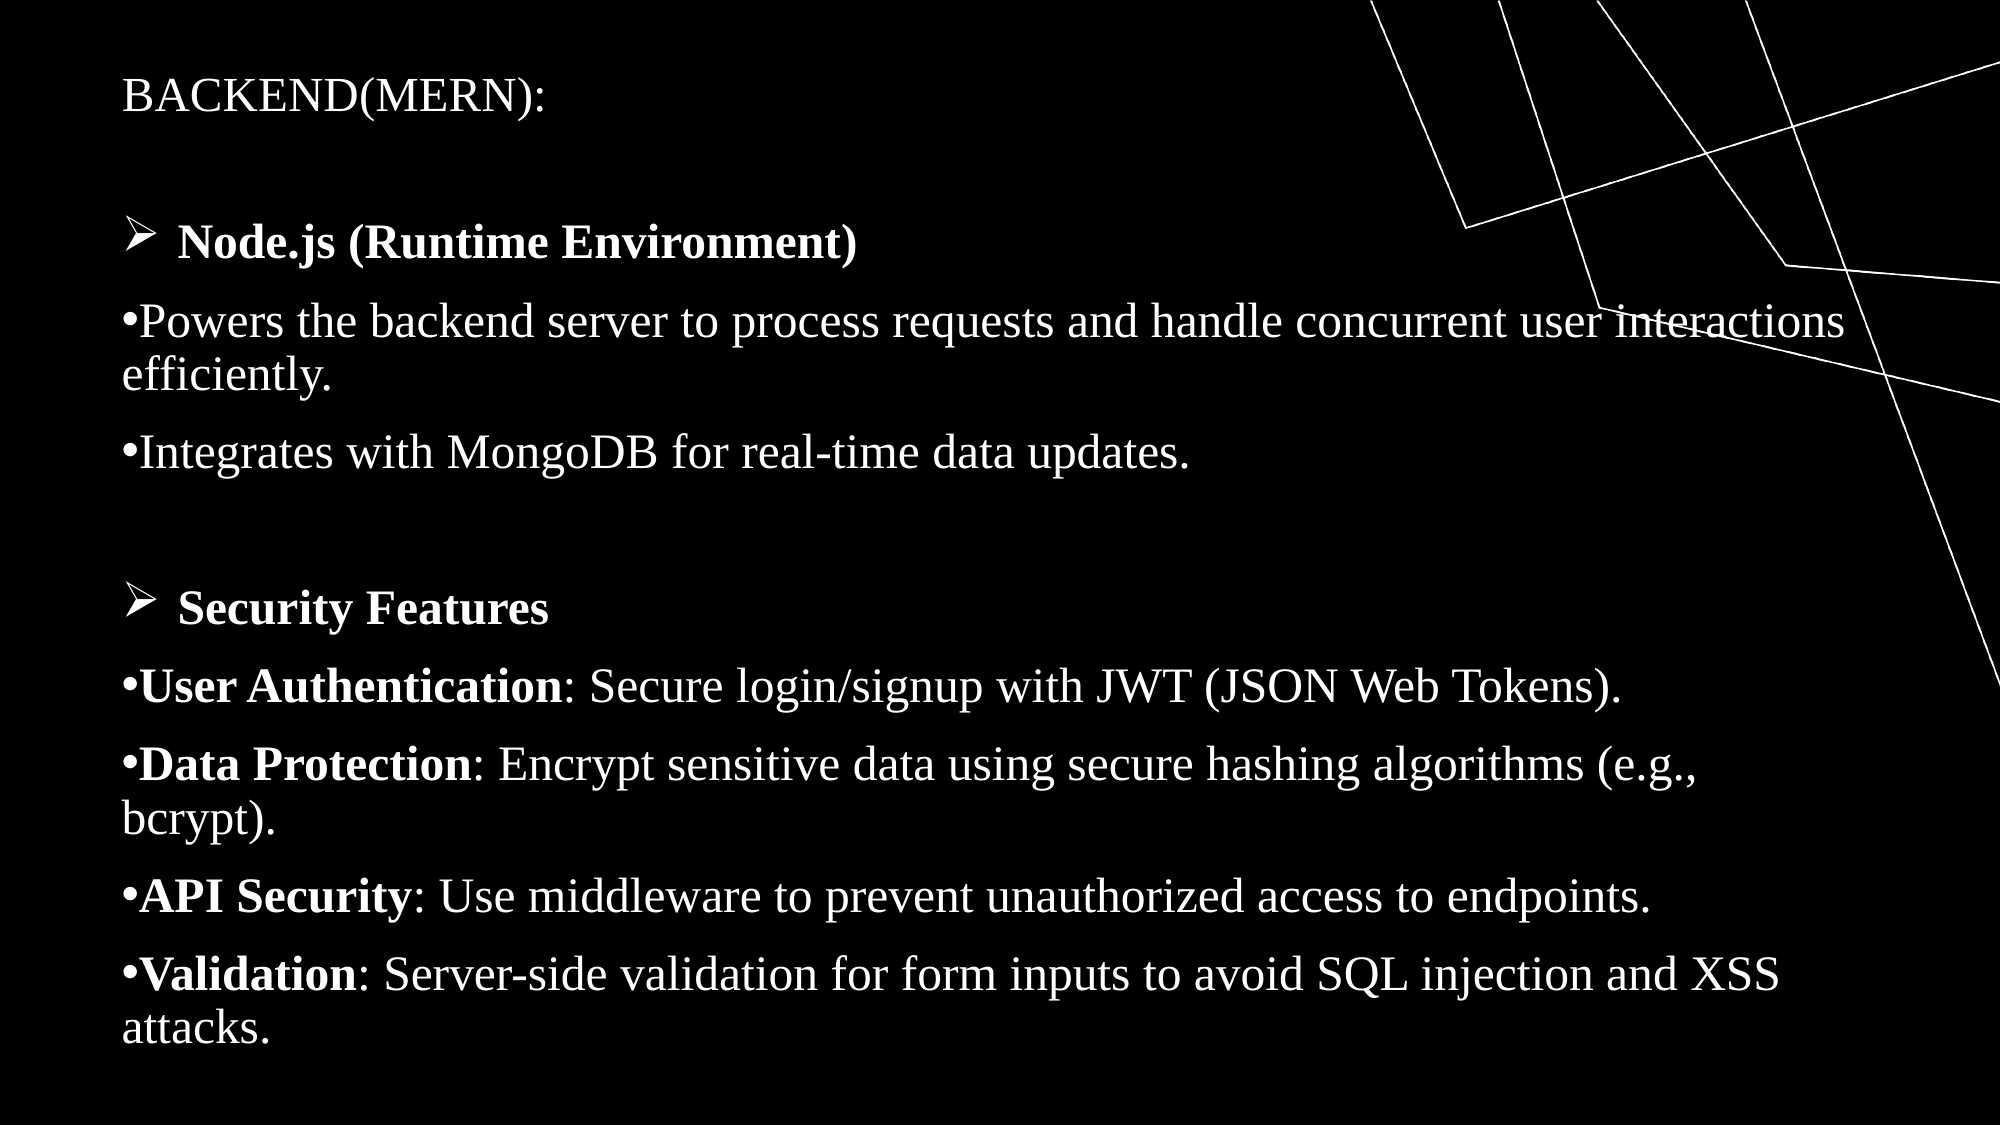

# BACKEND(MERN):
Node.js (Runtime Environment)
Powers the backend server to process requests and handle concurrent user interactions efficiently.
Integrates with MongoDB for real-time data updates.

Security Features
User Authentication: Secure login/signup with JWT (JSON Web Tokens).
Data Protection: Encrypt sensitive data using secure hashing algorithms (e.g., bcrypt).
API Security: Use middleware to prevent unauthorized access to endpoints.
Validation: Server-side validation for form inputs to avoid SQL injection and XSS attacks.